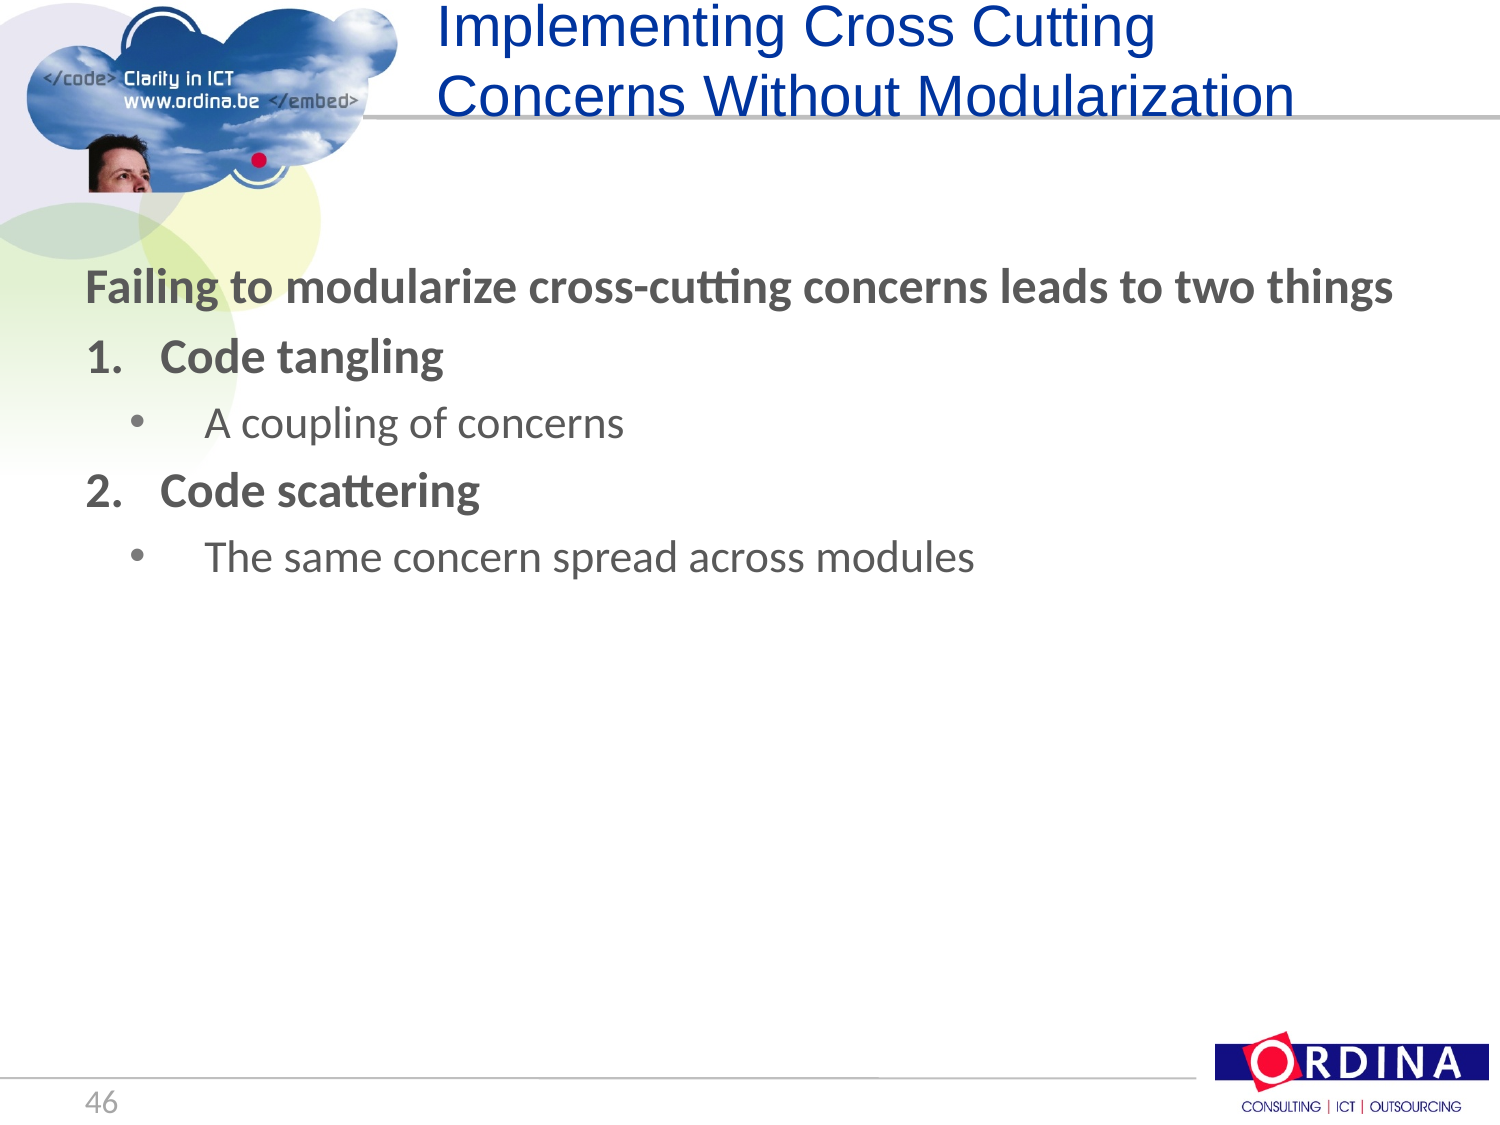

# Implementing Cross Cutting Concerns Without Modularization
Failing to modularize cross-cutting concerns leads to two things
Code tangling
A coupling of concerns
Code scattering
The same concern spread across modules
46